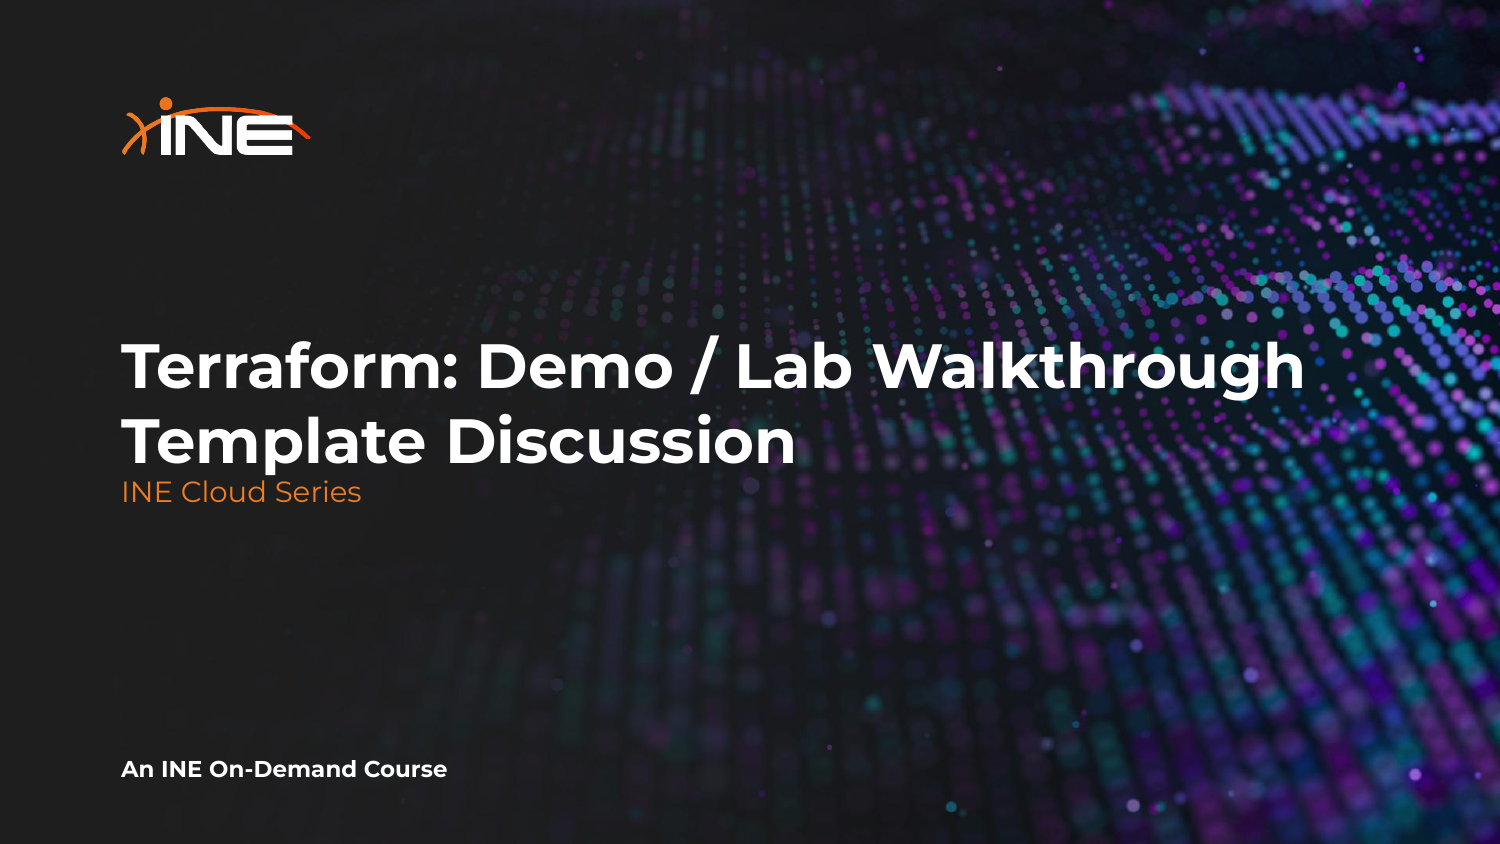

# Terraform: Demo / Lab Walkthrough Template Discussion
INE Cloud Series
An INE On-Demand Course